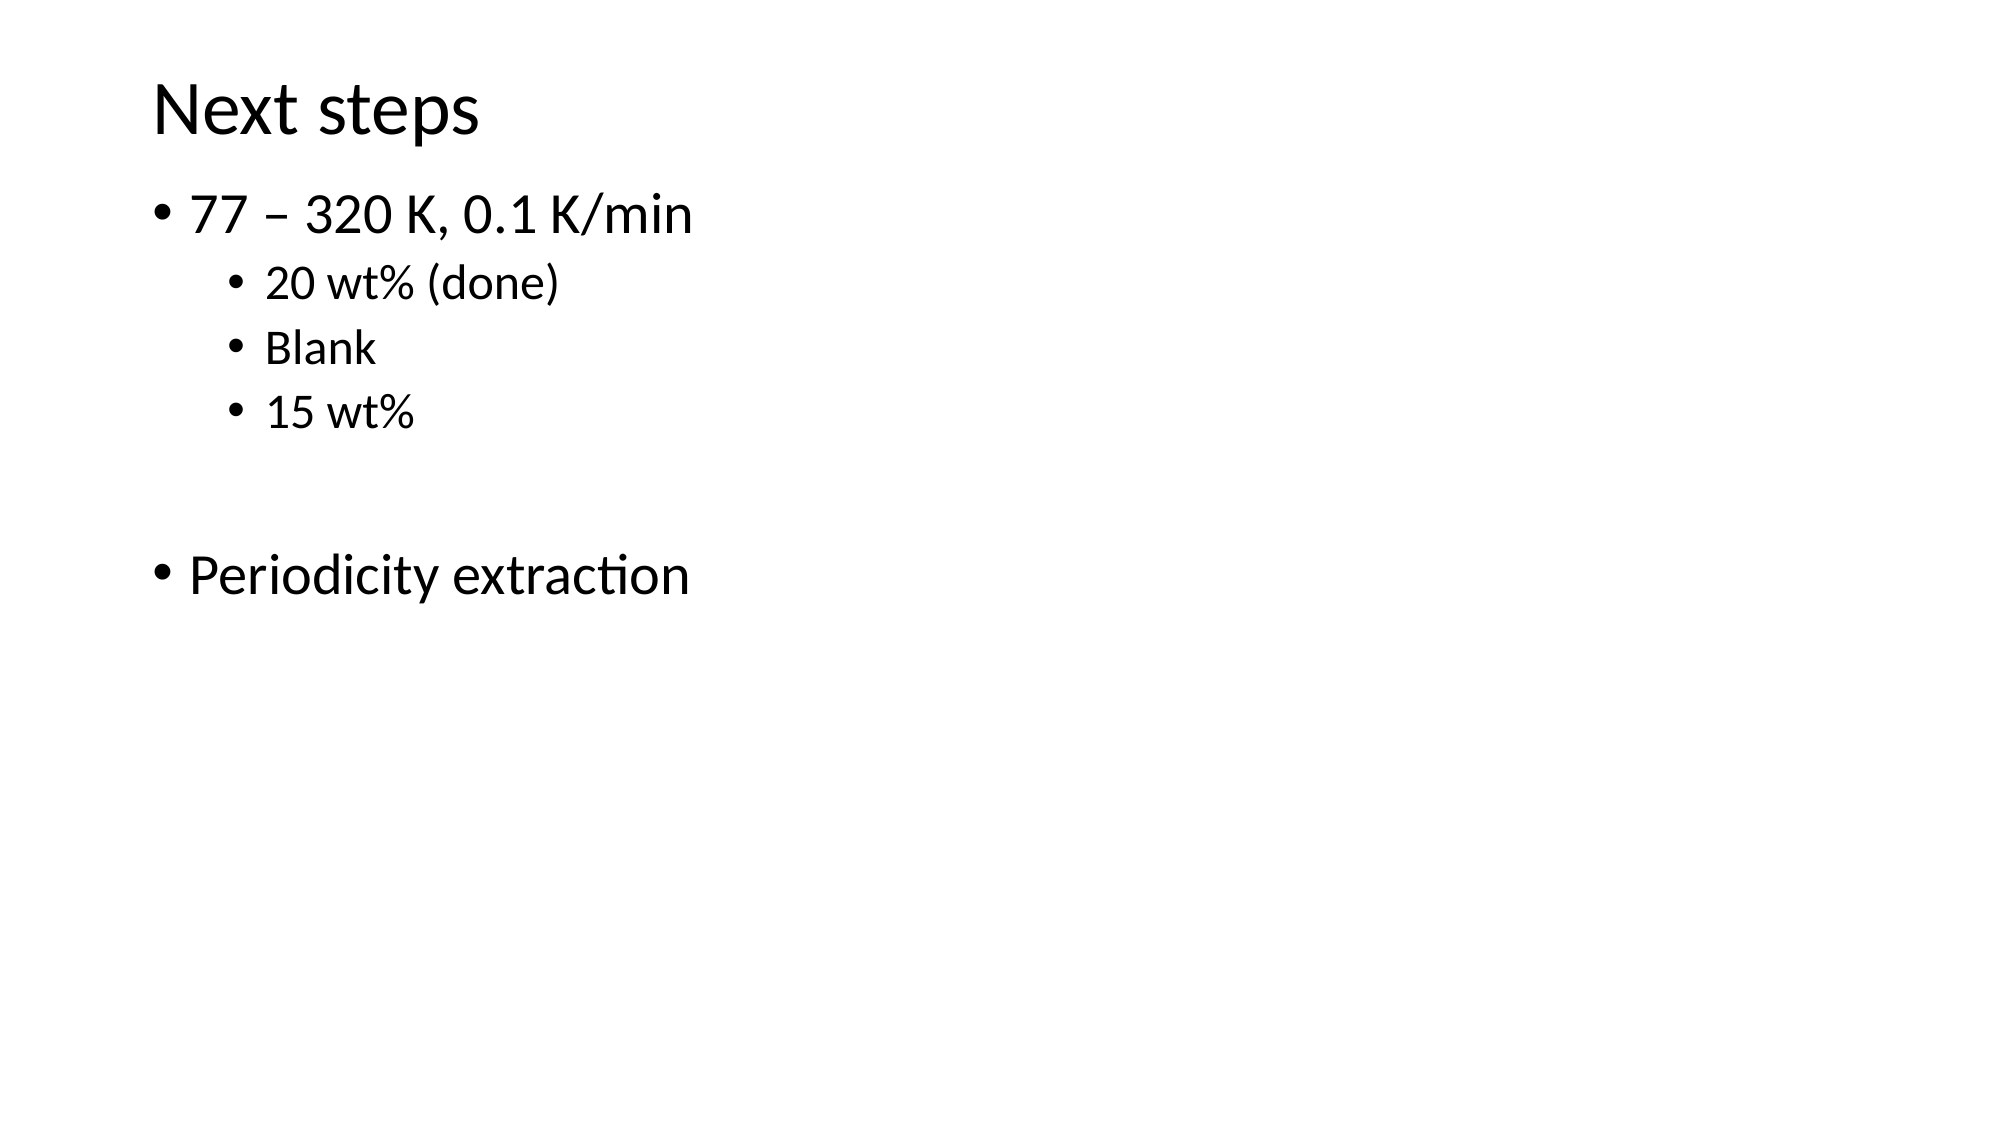

Next steps
77 – 320 K, 0.1 K/min
20 wt% (done)
Blank
15 wt%

Periodicity extraction